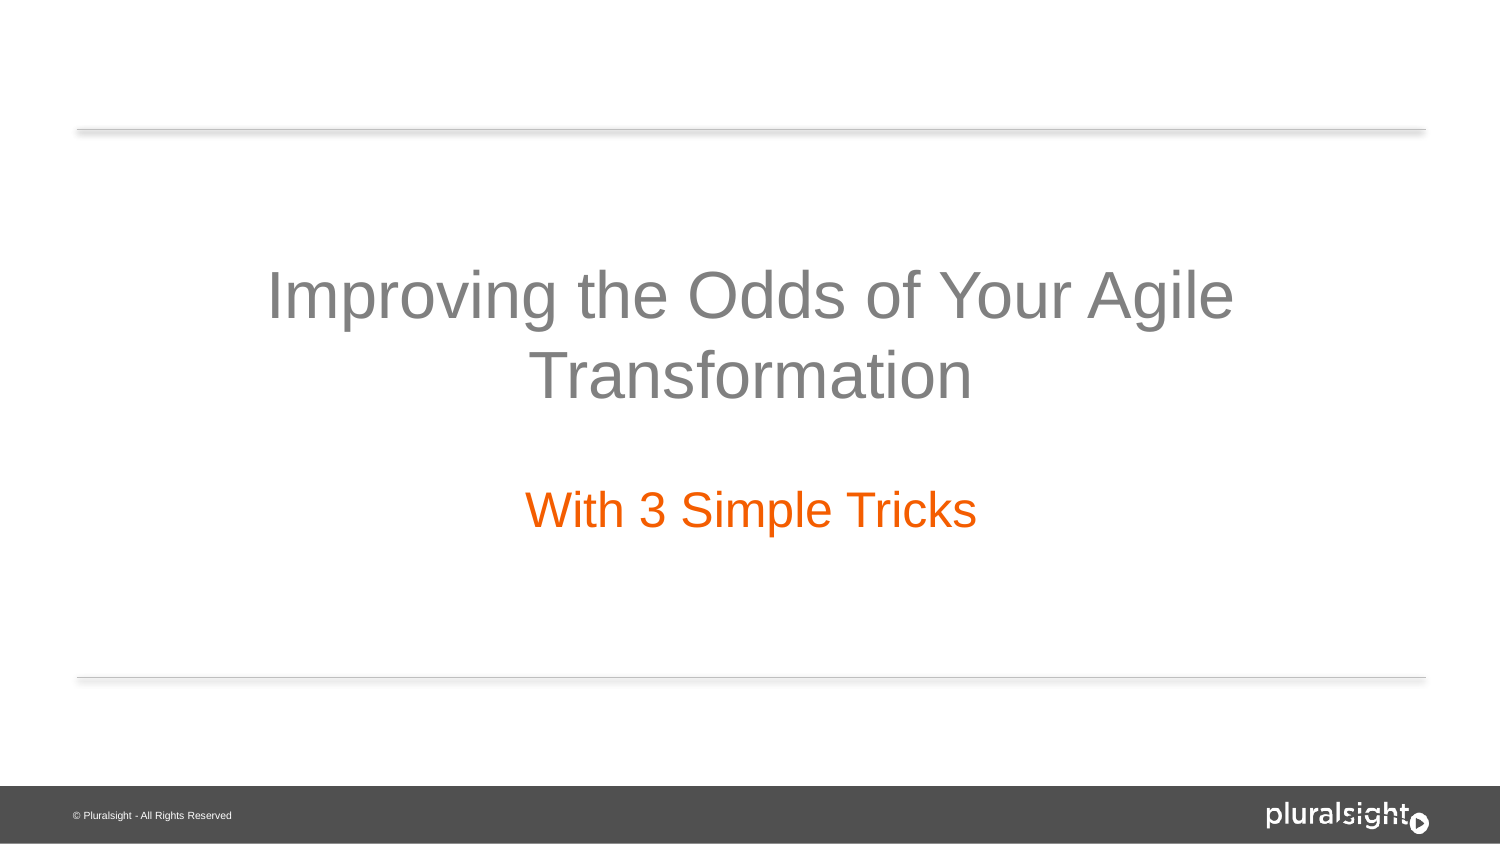

Improving the Odds of Your Agile Transformation
With 3 Simple Tricks